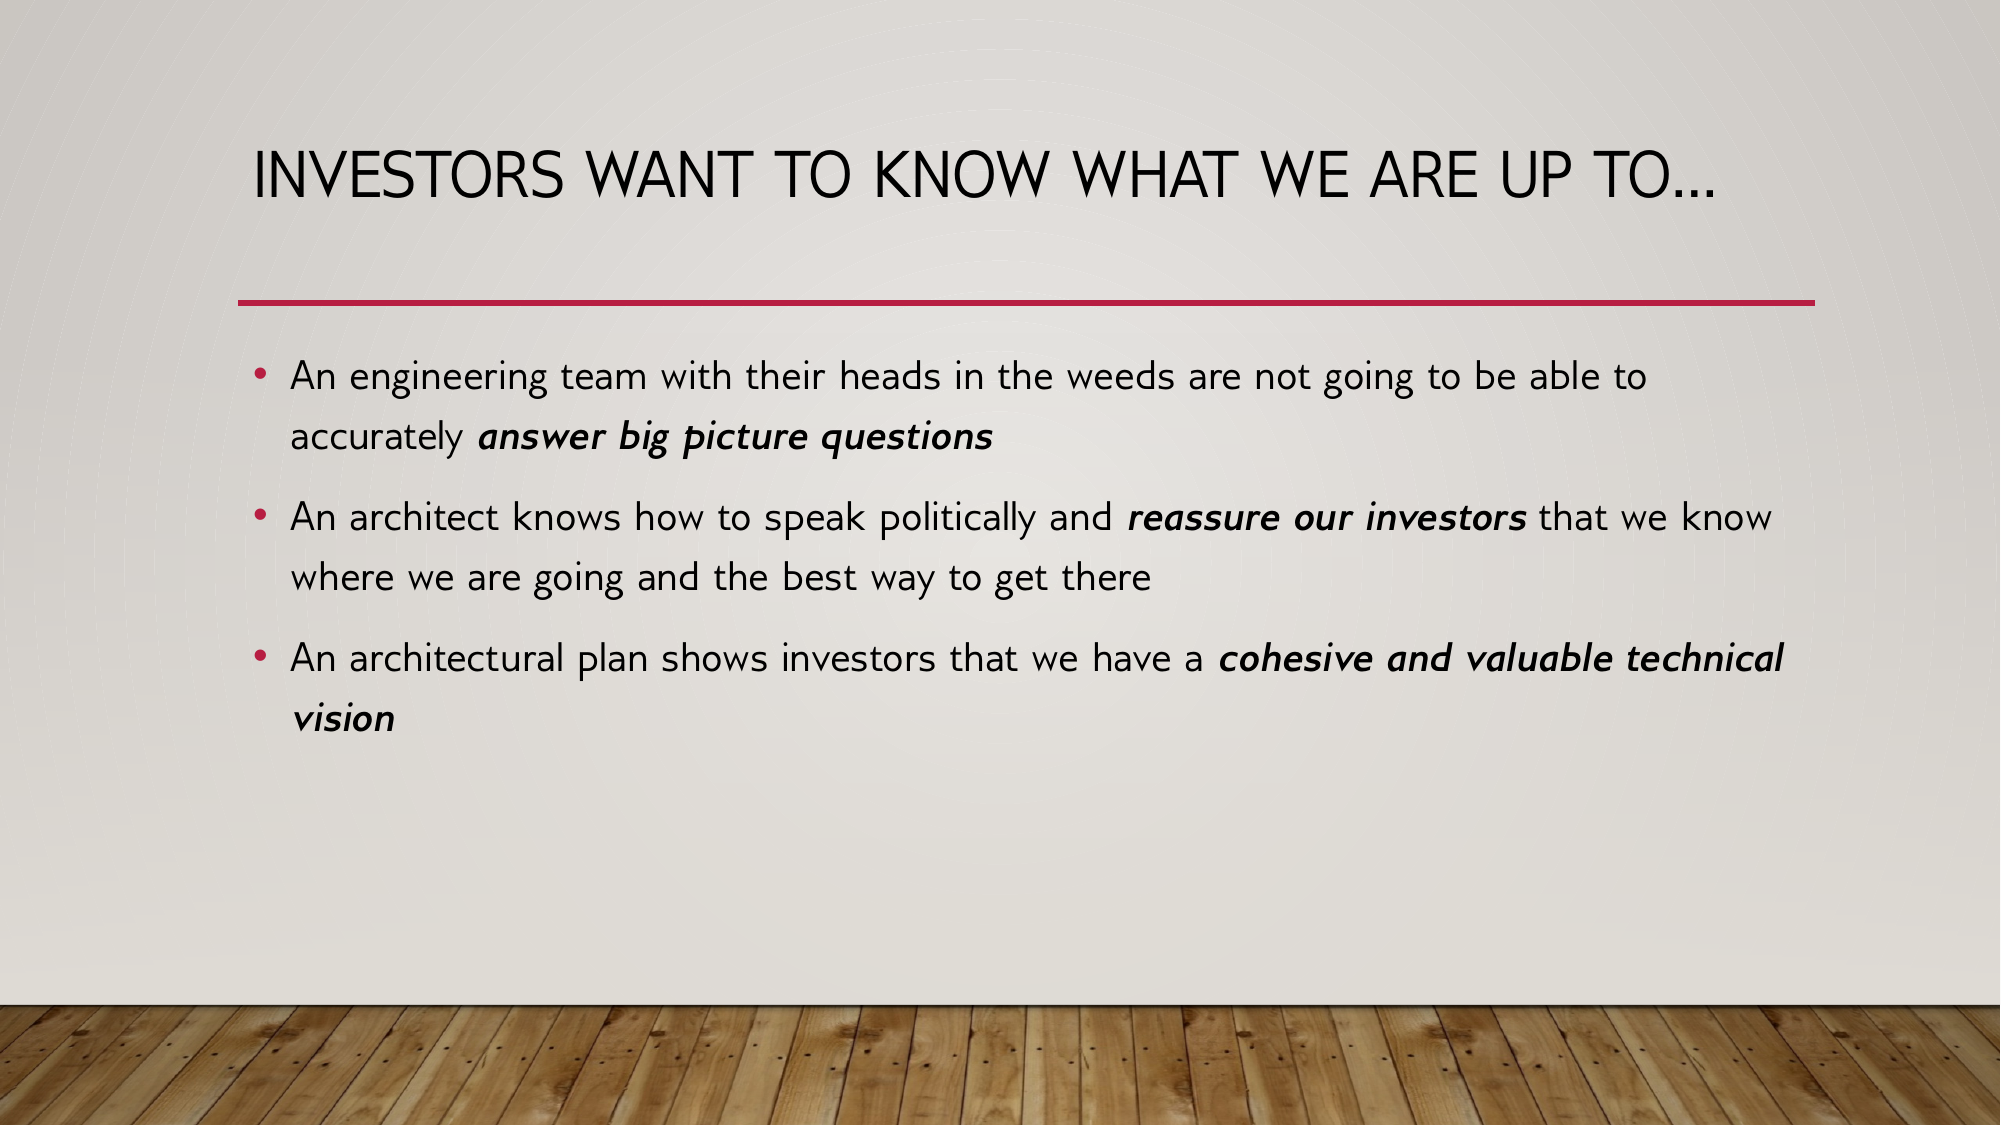

# Investors Want to Know What we Are Up to…
An engineering team with their heads in the weeds are not going to be able to accurately answer big picture questions
An architect knows how to speak politically and reassure our investors that we know where we are going and the best way to get there
An architectural plan shows investors that we have a cohesive and valuable technical vision